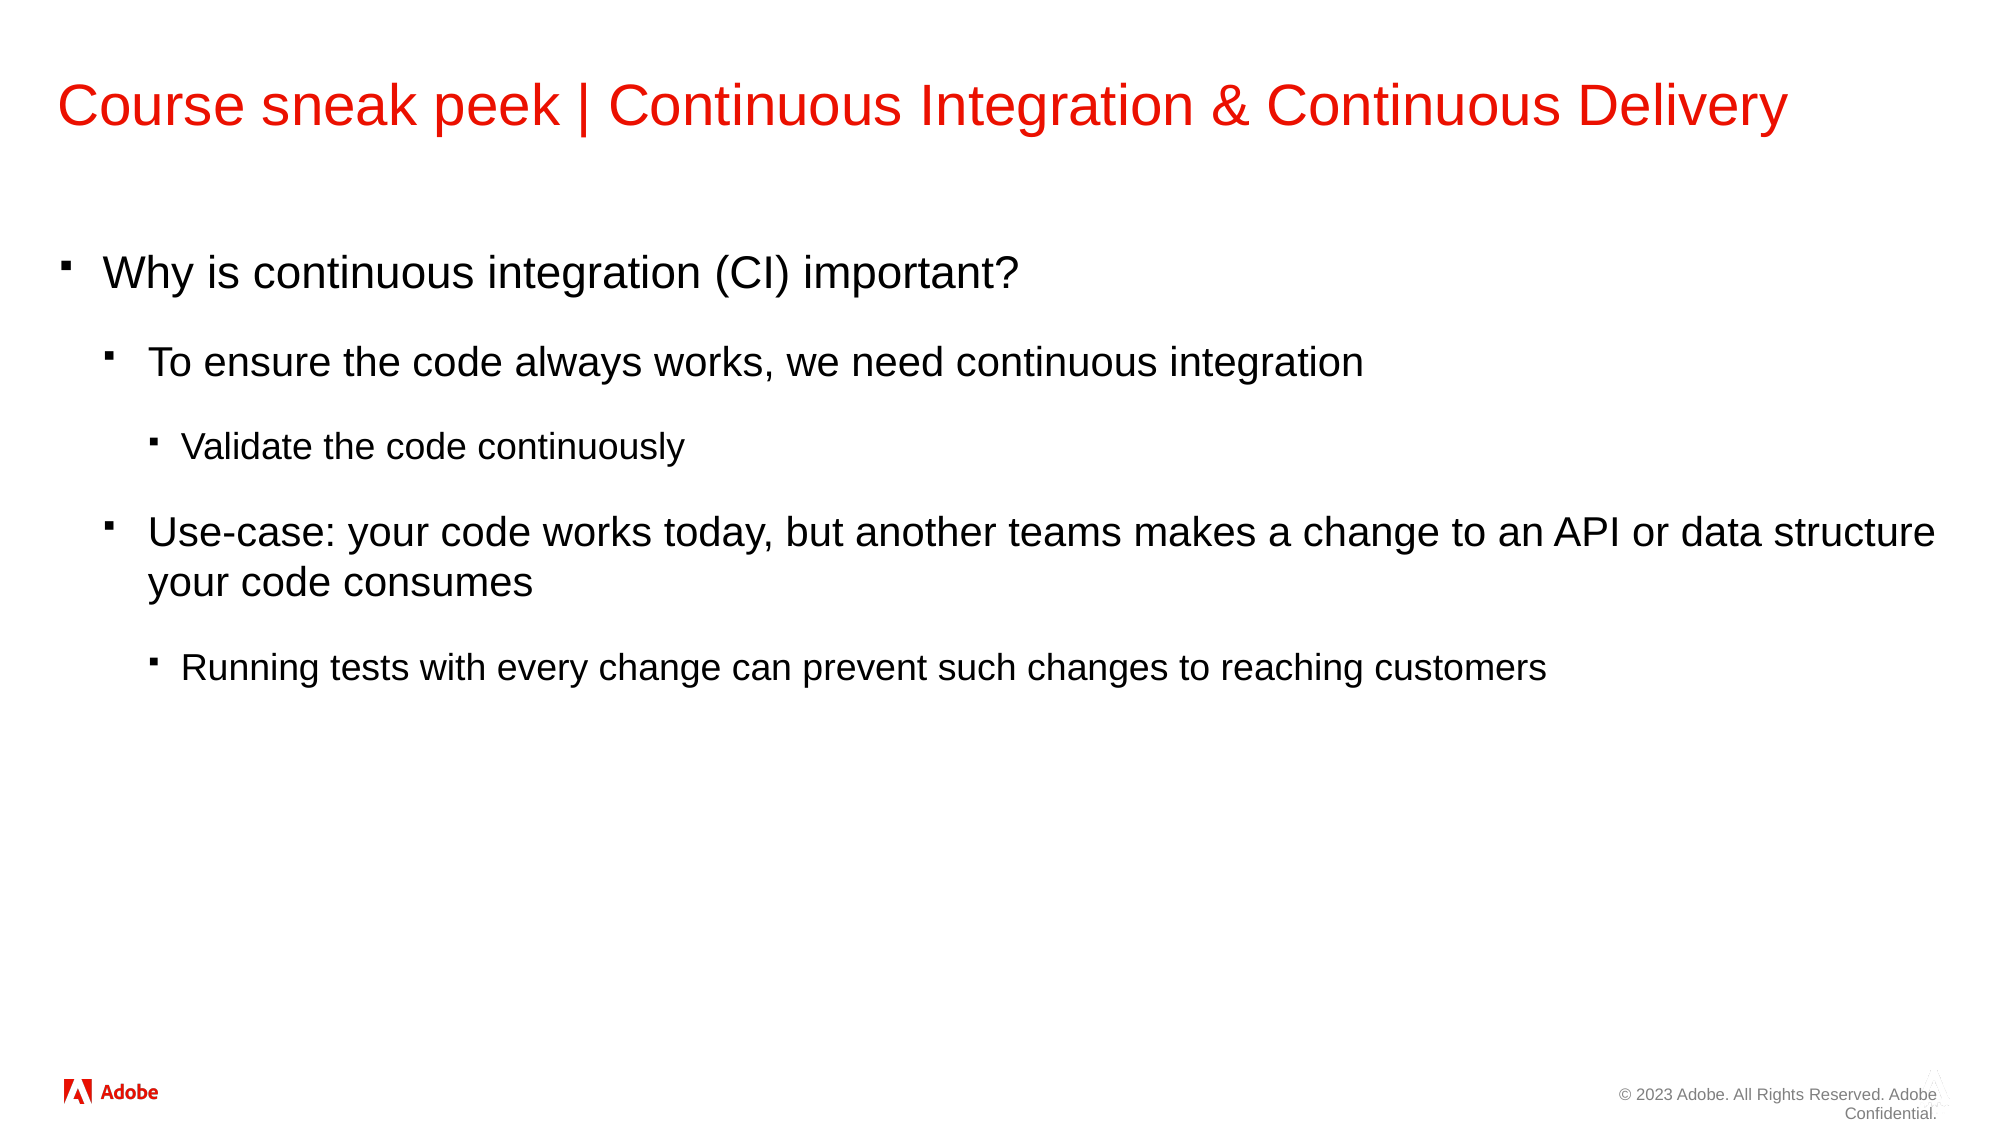

# Course sneak peek | Continuous Integration & Continuous Delivery
Why is continuous integration (CI) important?
To ensure the code always works, we need continuous integration
Validate the code continuously
Use-case: your code works today, but another teams makes a change to an API or data structure your code consumes
Running tests with every change can prevent such changes to reaching customers